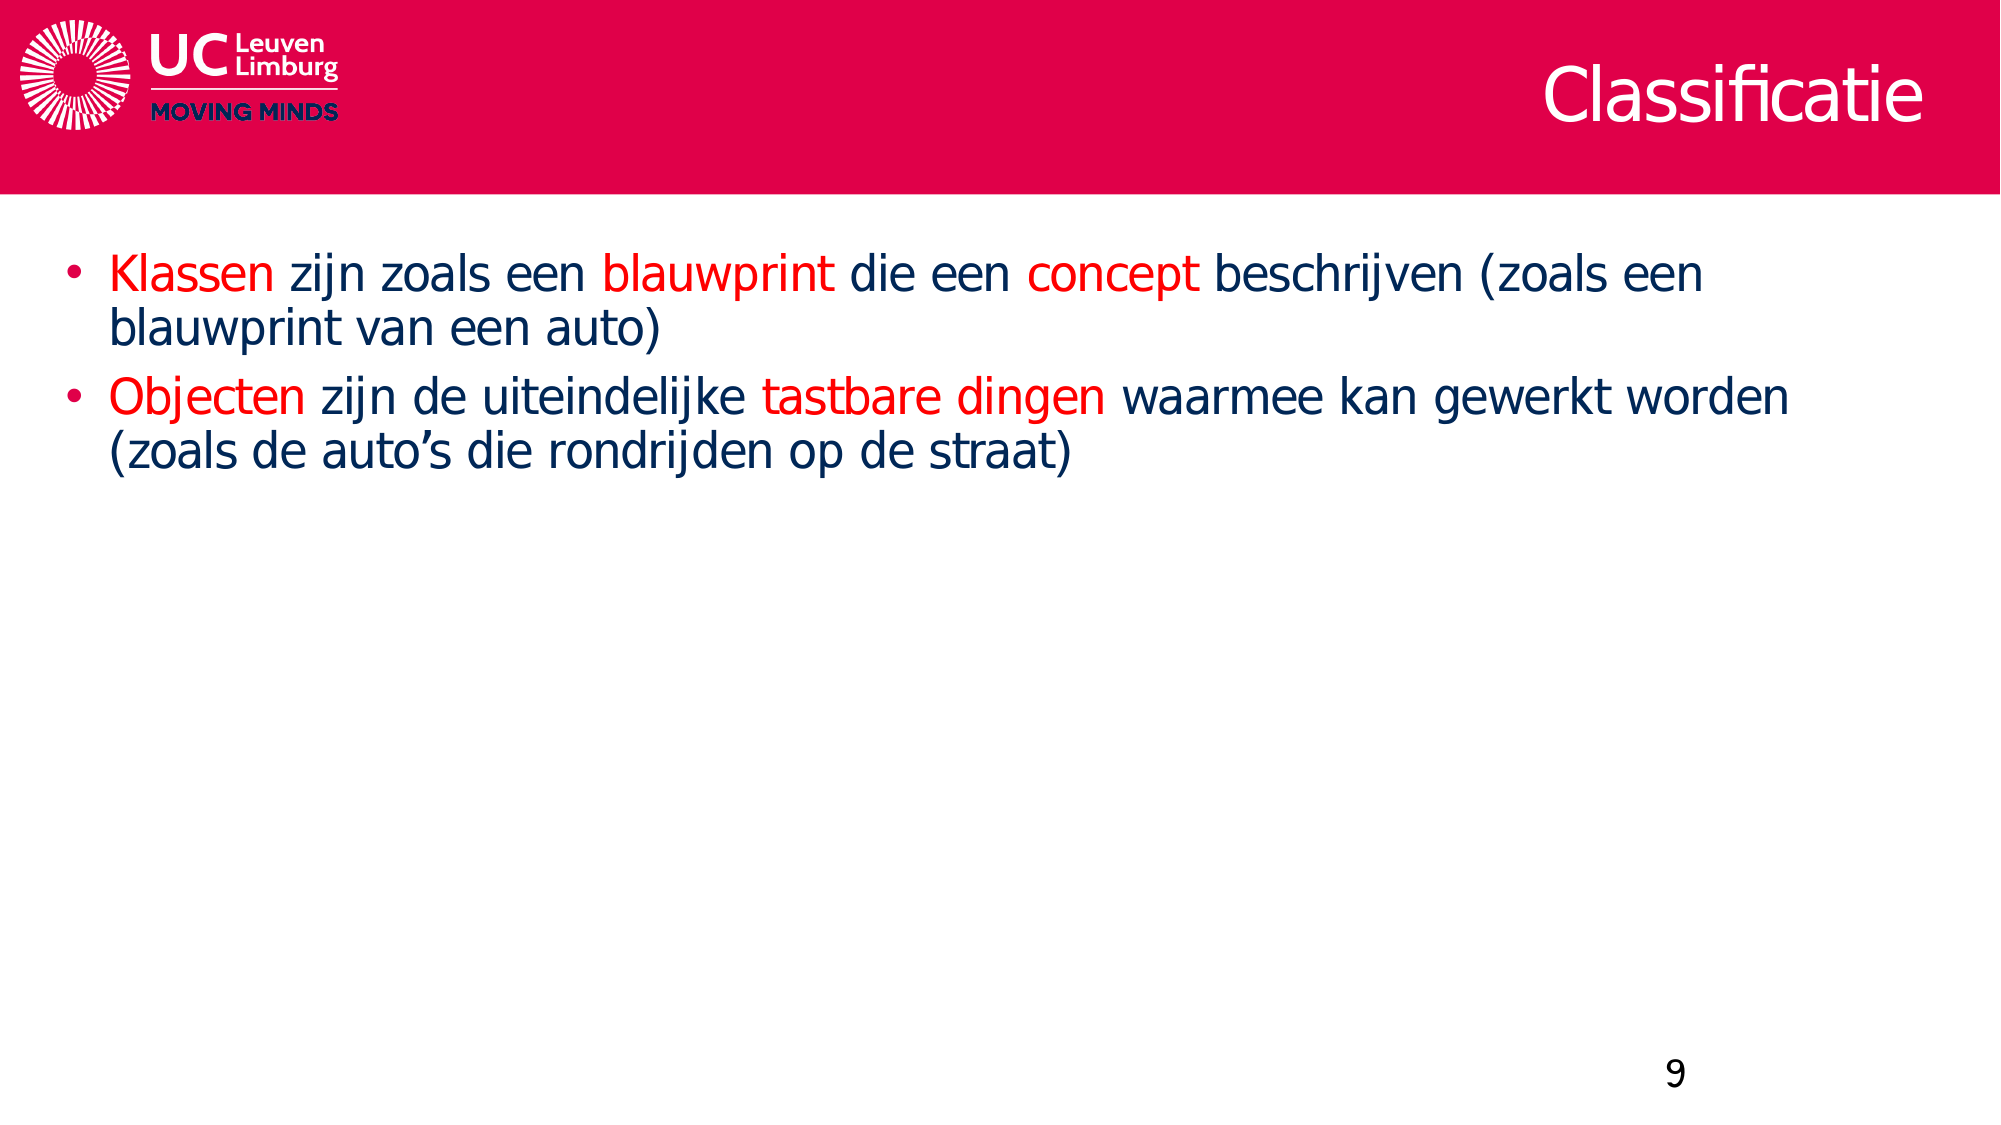

# Classificatie
Klassen zijn zoals een blauwprint die een concept beschrijven (zoals een blauwprint van een auto)
Objecten zijn de uiteindelijke tastbare dingen waarmee kan gewerkt worden (zoals de auto’s die rondrijden op de straat)

9